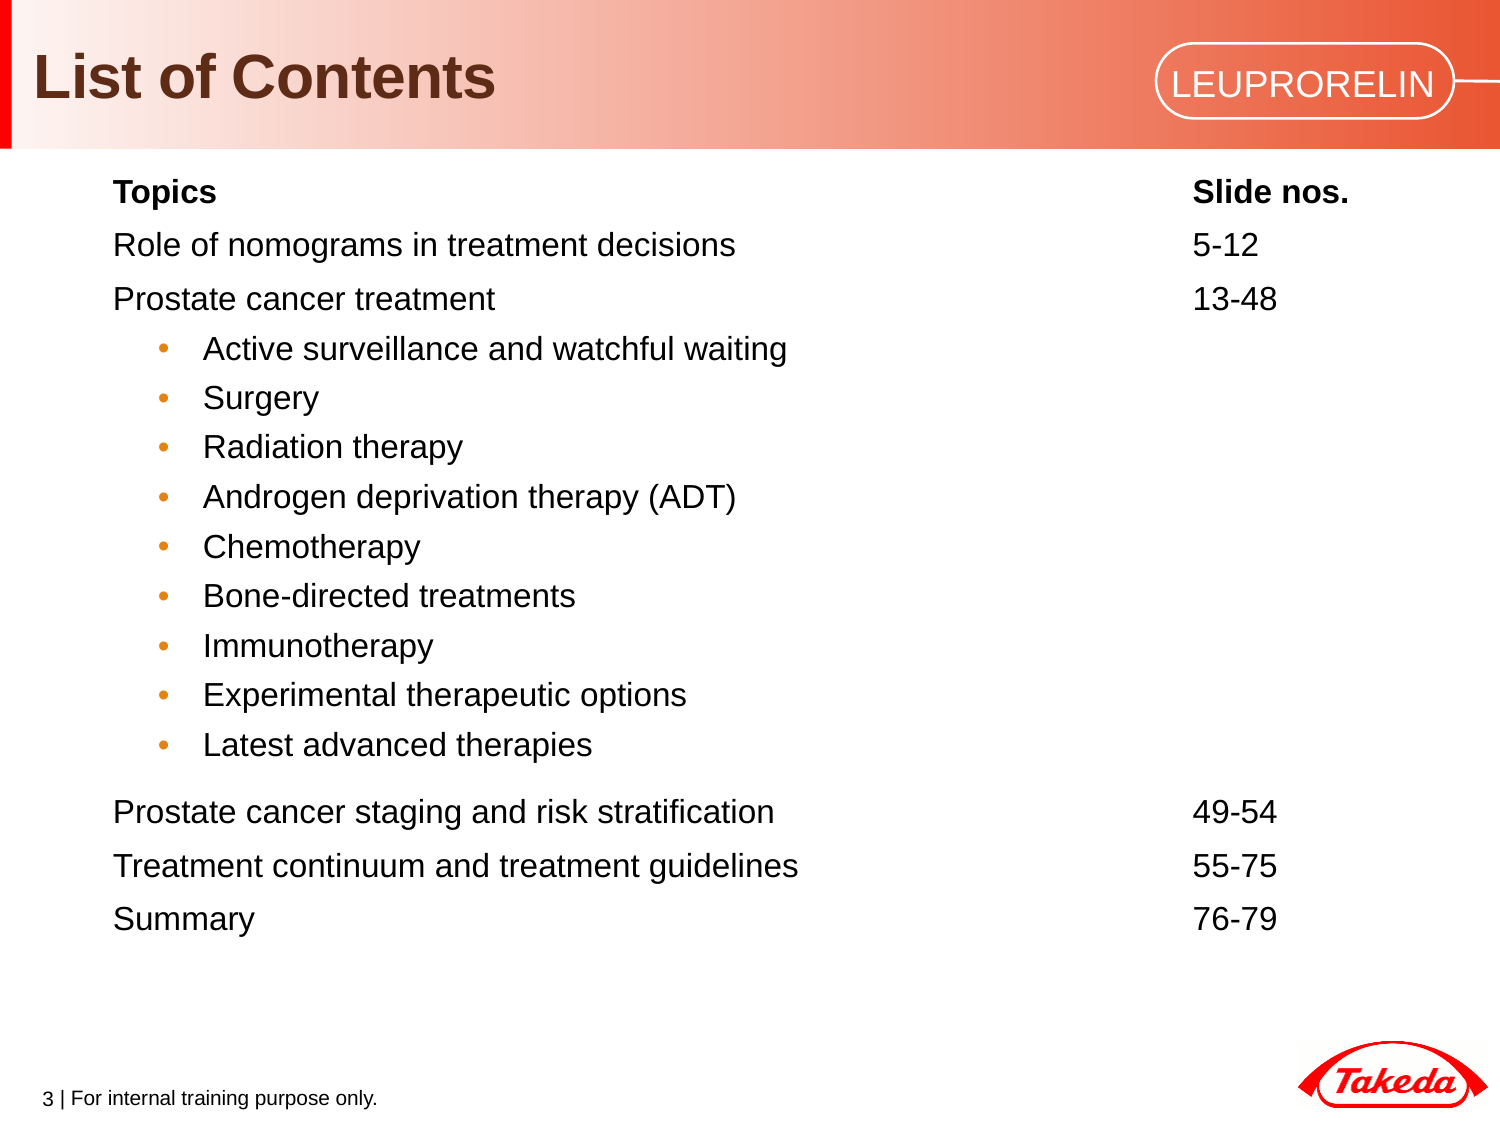

# List of Contents
| Topics | Slide nos. |
| --- | --- |
| Role of nomograms in treatment decisions | 5-12 |
| Prostate cancer treatment Active surveillance and watchful waiting Surgery Radiation therapy Androgen deprivation therapy (ADT) Chemotherapy Bone-directed treatments Immunotherapy Experimental therapeutic options Latest advanced therapies | 13-48 |
| Prostate cancer staging and risk stratification | 49-54 |
| Treatment continuum and treatment guidelines | 55-75 |
| Summary | 76-79 |